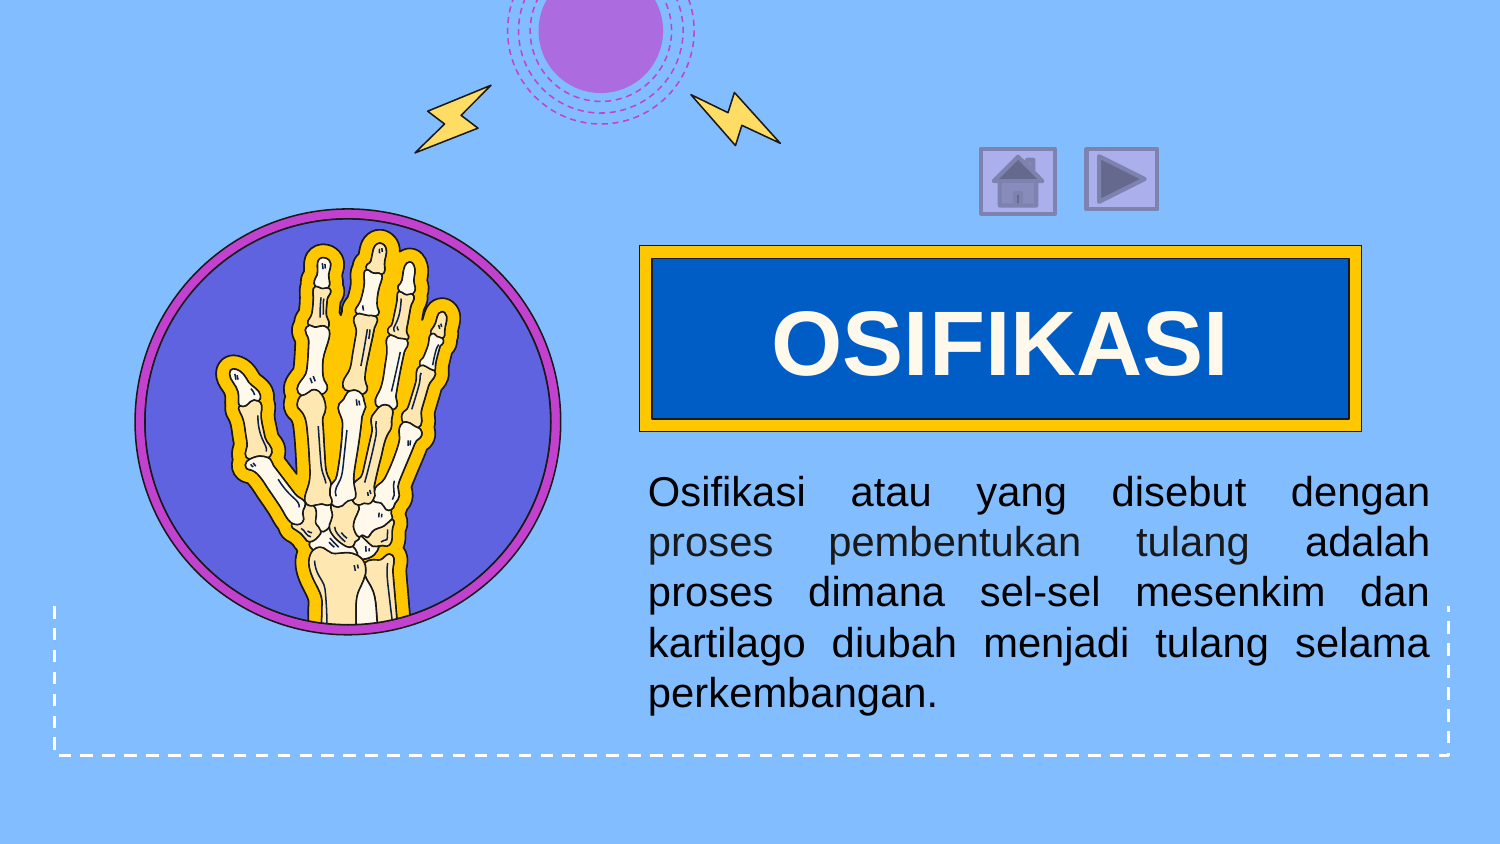

# OSIFIKASI
Osifikasi atau yang disebut dengan proses pembentukan tulang adalah proses dimana sel-sel mesenkim dan kartilago diubah menjadi tulang selama perkembangan.